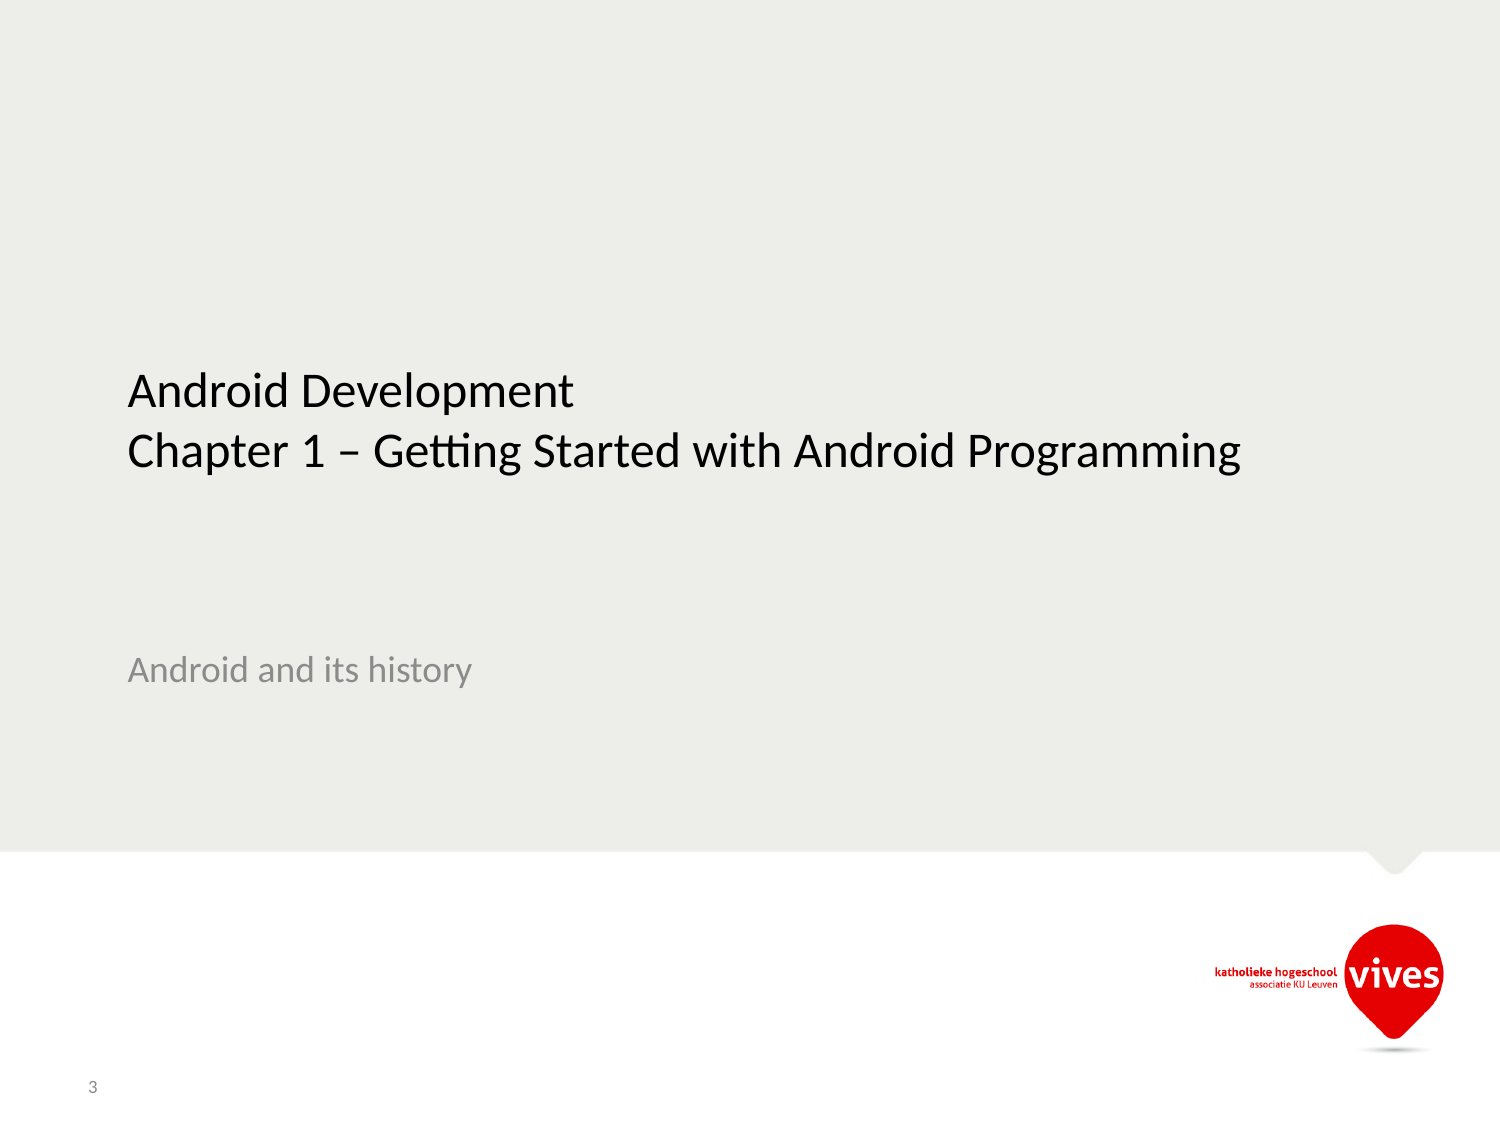

# Android Development Chapter 1 – Getting Started with Android Programming
Android and its history
3